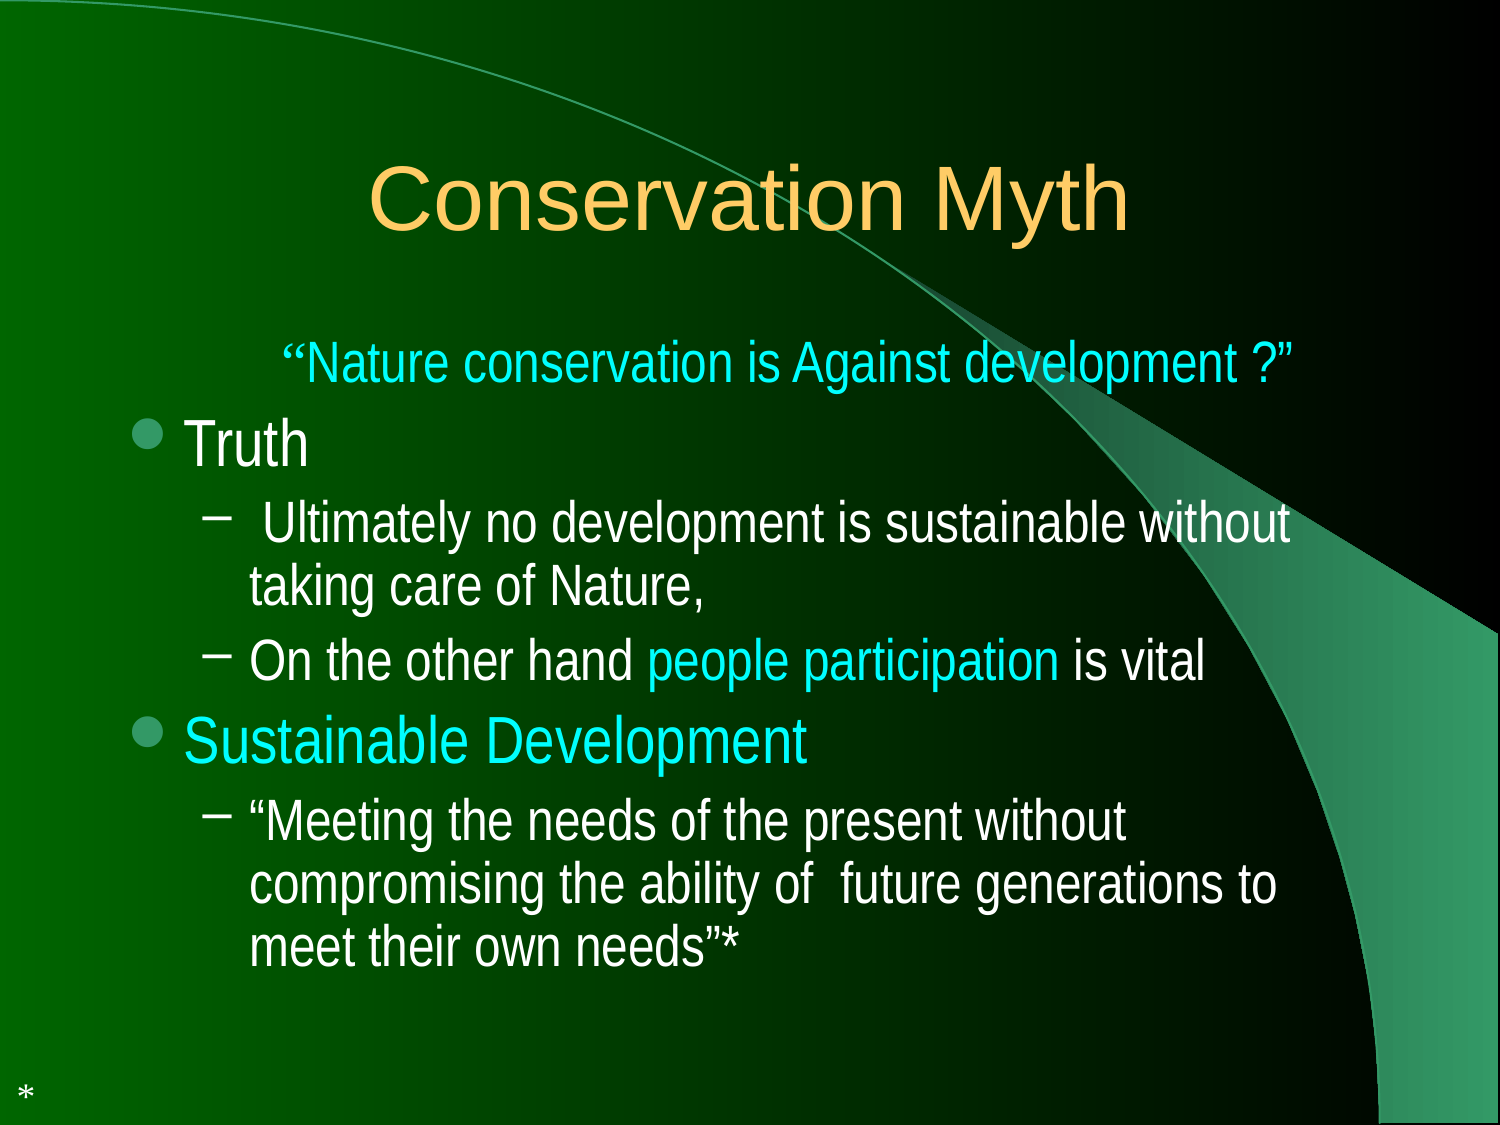

# Conservation Myth
“Nature conservation is Against development ?”
Truth
 Ultimately no development is sustainable without taking care of Nature,
On the other hand people participation is vital
Sustainable Development
“Meeting the needs of the present without compromising the ability of  future generations to meet their own needs”*
*